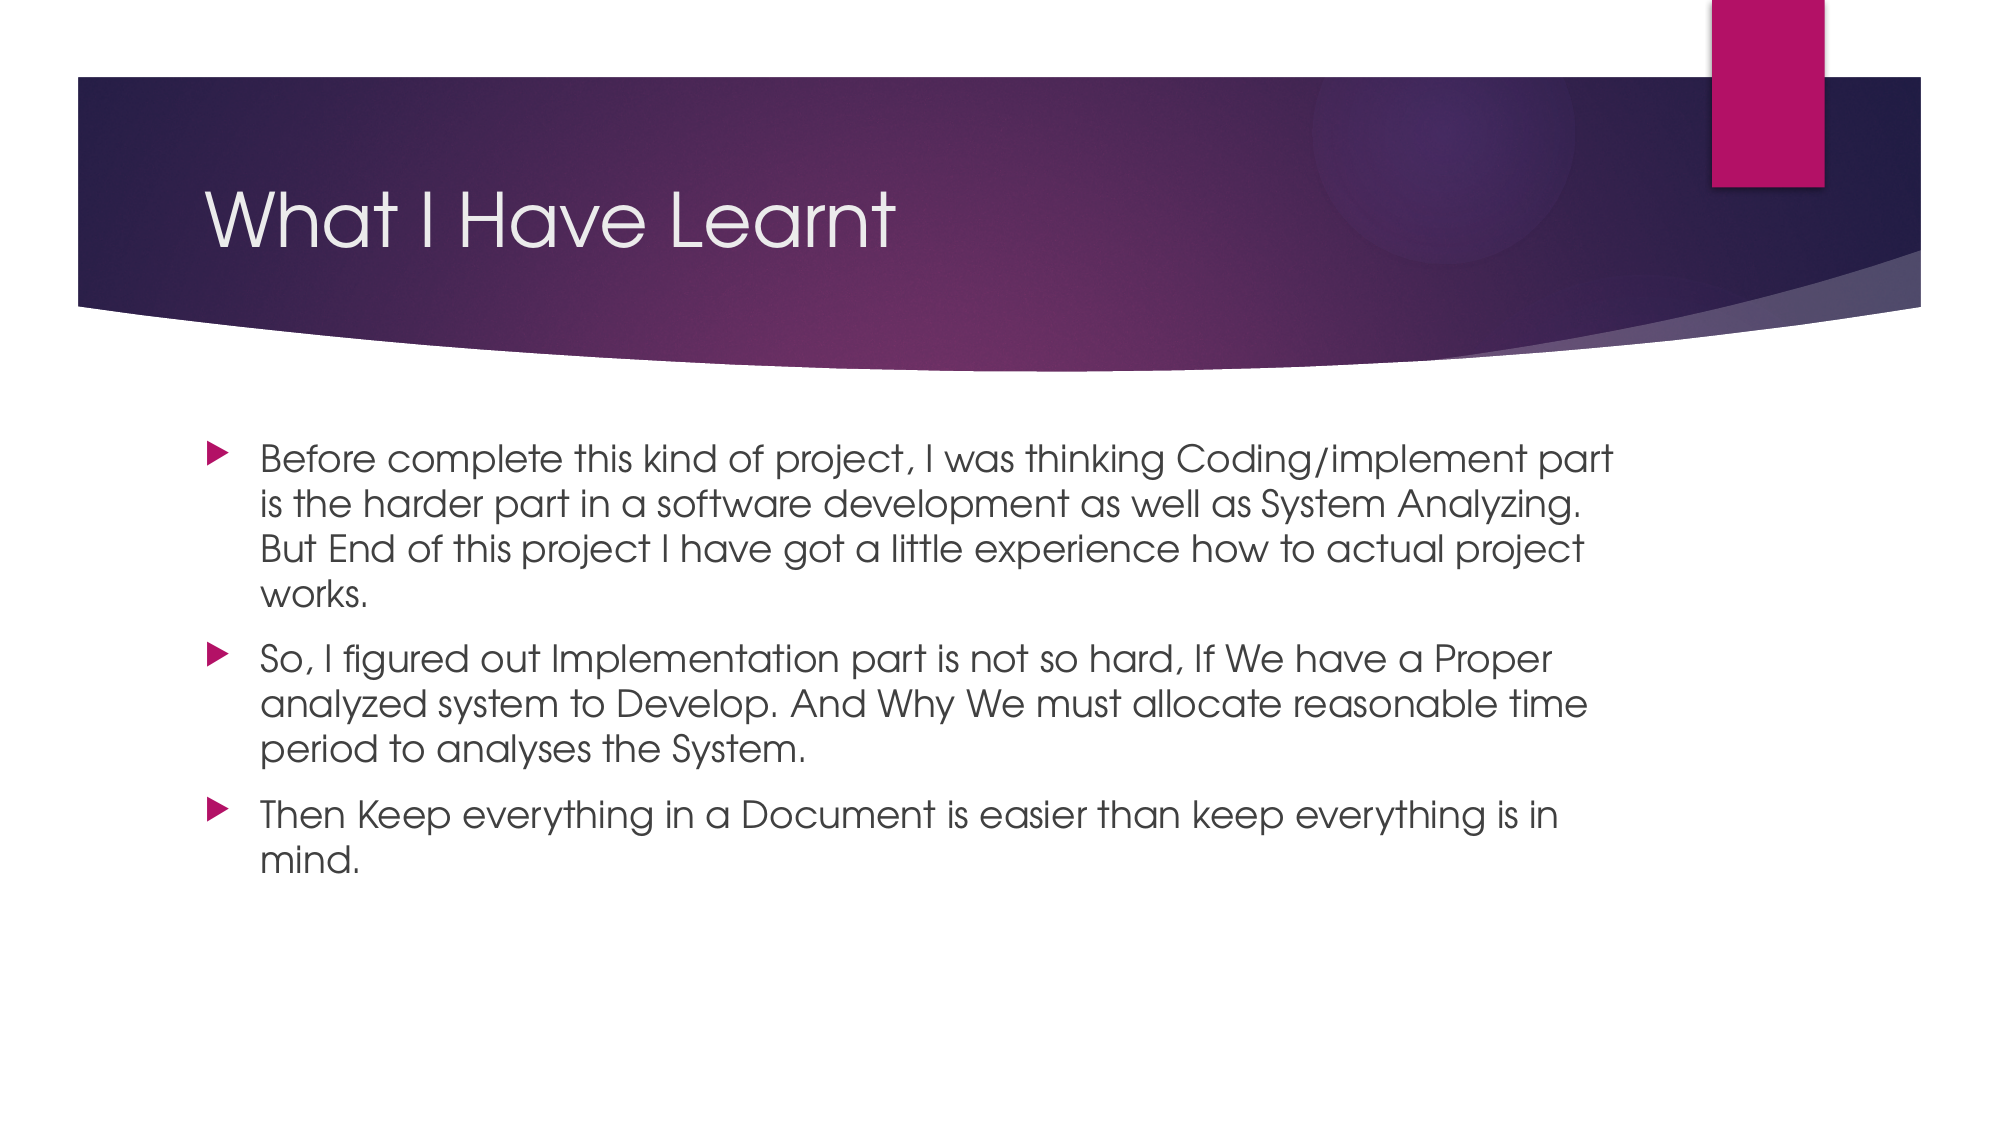

# What I Have Learnt
Before complete this kind of project, I was thinking Coding/implement part is the harder part in a software development as well as System Analyzing. But End of this project I have got a little experience how to actual project works.
So, I figured out Implementation part is not so hard, If We have a Proper analyzed system to Develop. And Why We must allocate reasonable time period to analyses the System.
Then Keep everything in a Document is easier than keep everything is in mind.